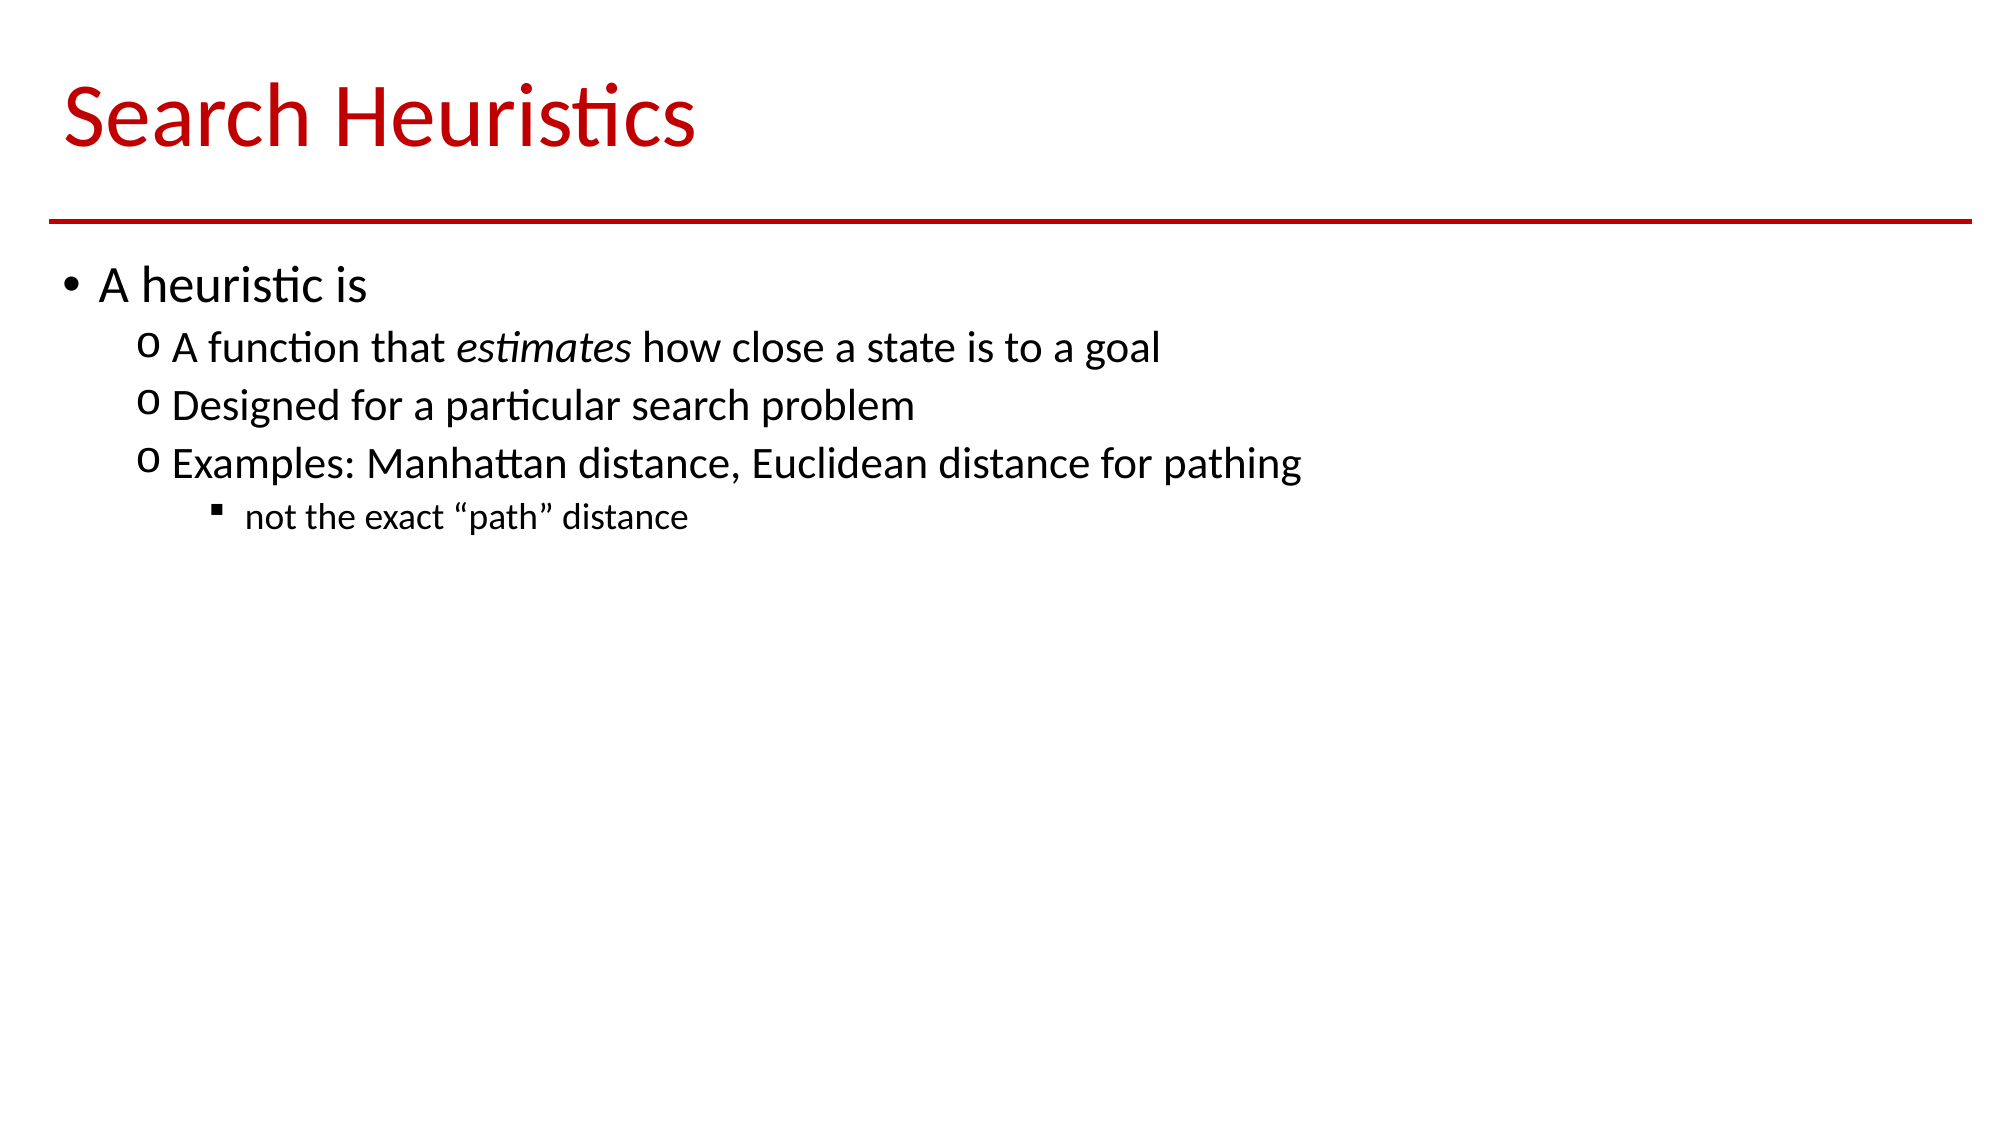

# Search Heuristics
A heuristic is
A function that estimates how close a state is to a goal
Designed for a particular search problem
Examples: Manhattan distance, Euclidean distance for pathing
not the exact “path” distance